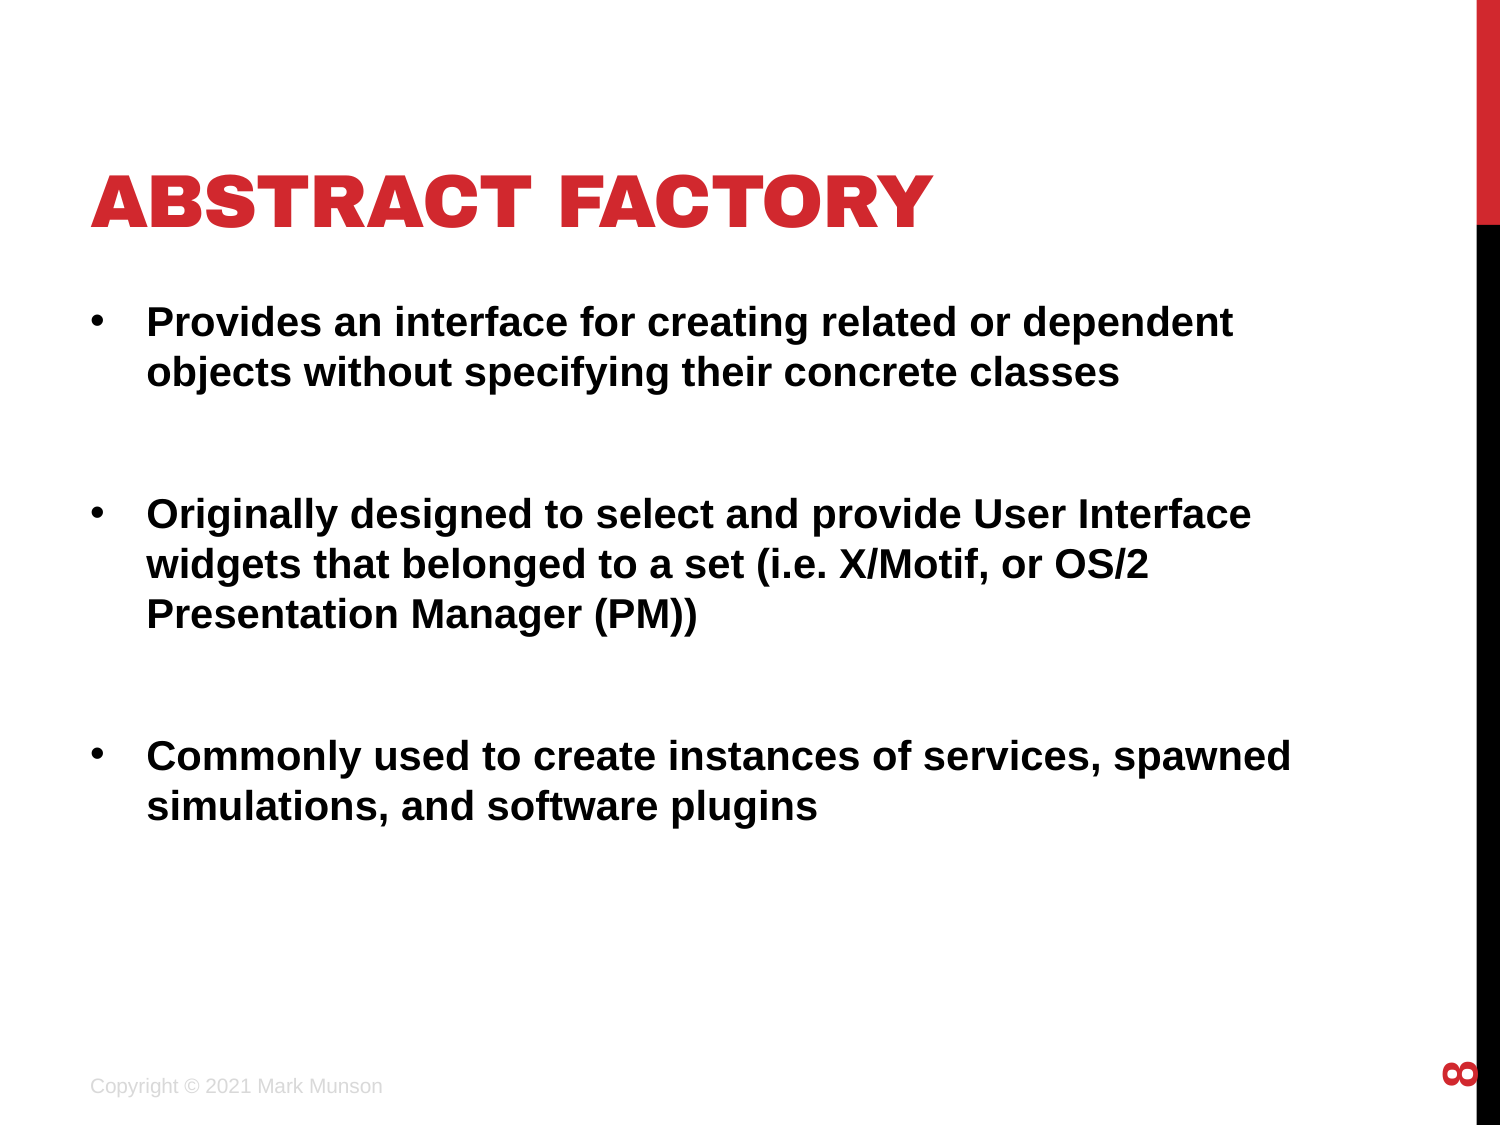

# Abstract Factory
Provides an interface for creating related or dependent objects without specifying their concrete classes

Originally designed to select and provide User Interface widgets that belonged to a set (i.e. X/Motif, or OS/2 Presentation Manager (PM))

Commonly used to create instances of services, spawned simulations, and software plugins
8
Copyright © 2021 Mark Munson